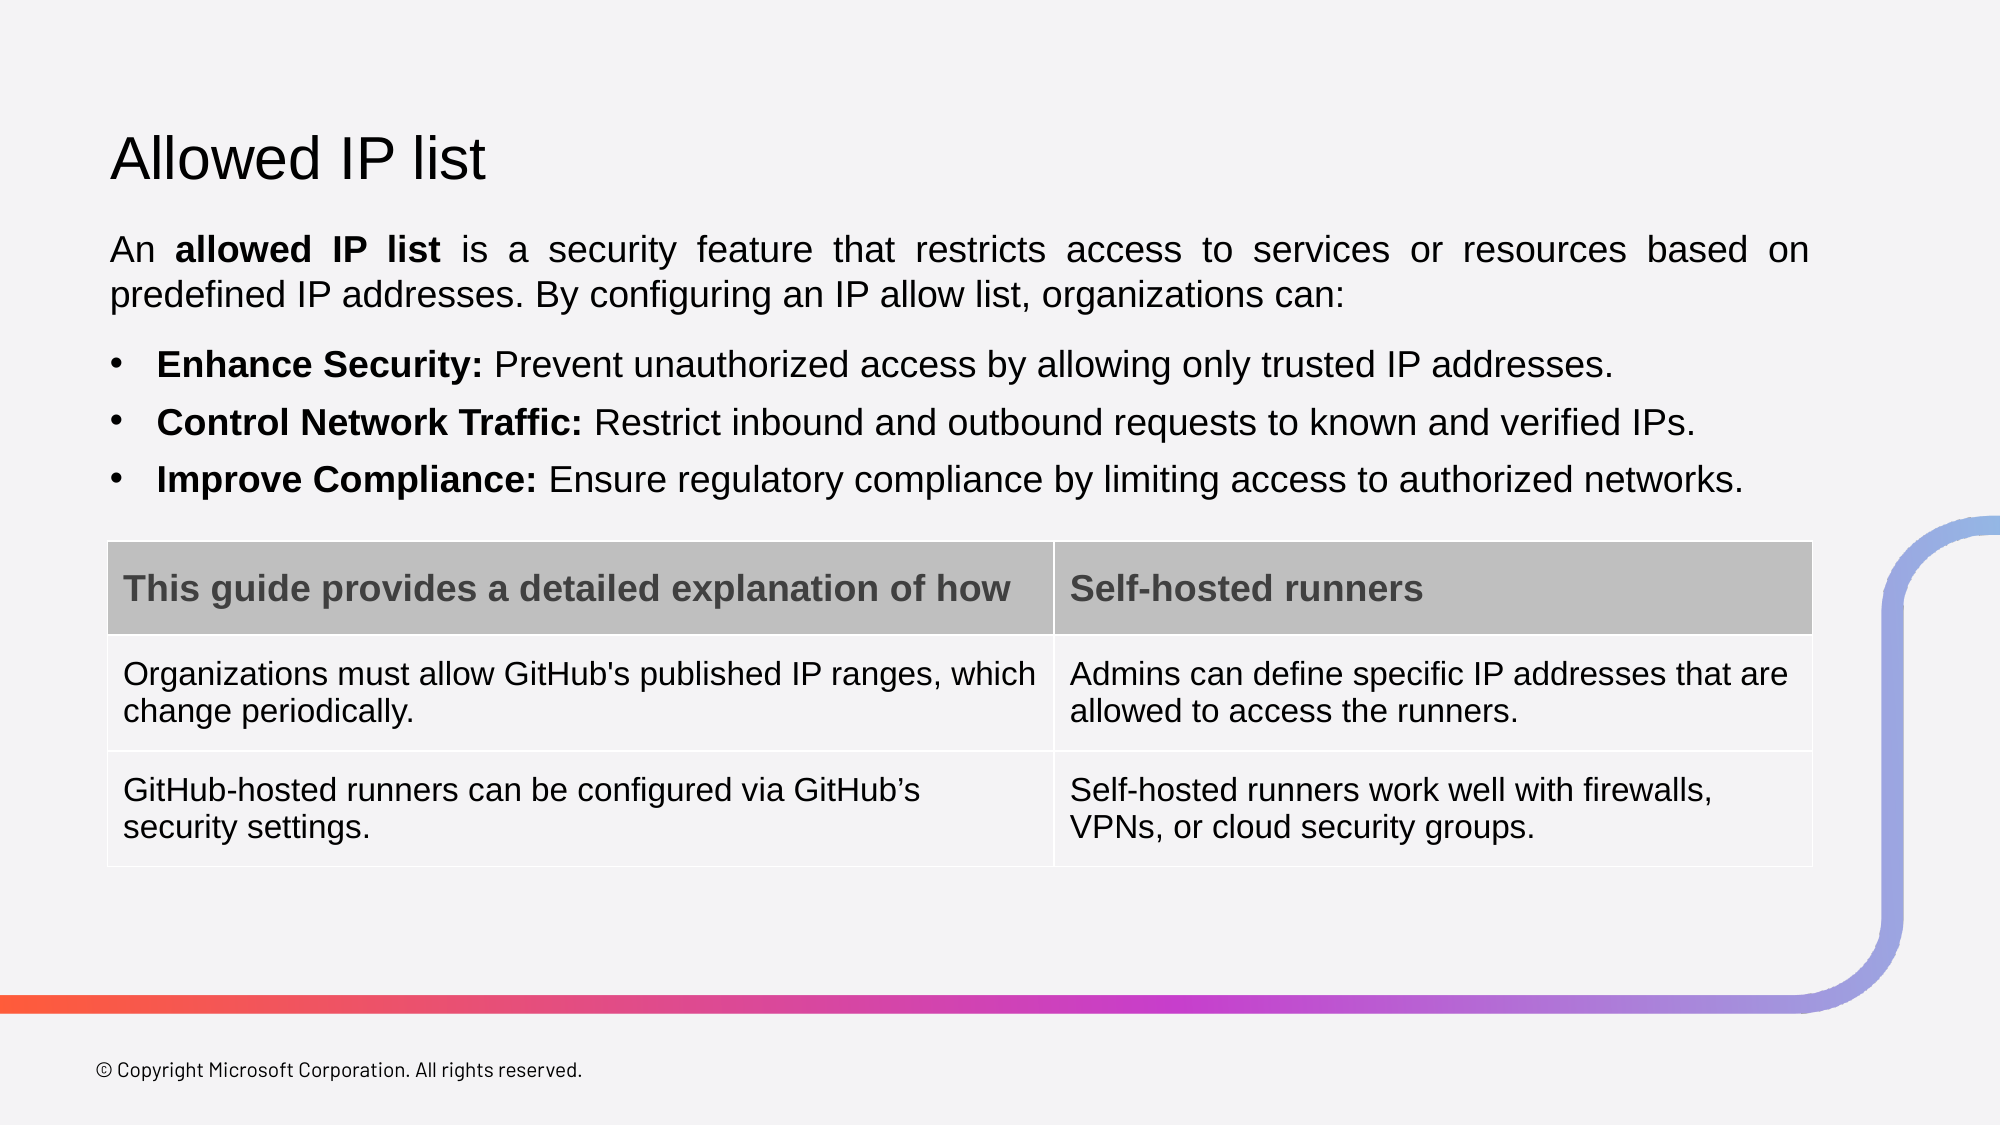

# Allowed IP list
An allowed IP list is a security feature that restricts access to services or resources based on predefined IP addresses. By configuring an IP allow list, organizations can:
Enhance Security: Prevent unauthorized access by allowing only trusted IP addresses.
Control Network Traffic: Restrict inbound and outbound requests to known and verified IPs.
Improve Compliance: Ensure regulatory compliance by limiting access to authorized networks.
| This guide provides a detailed explanation of how | Self-hosted runners |
| --- | --- |
| Organizations must allow GitHub's published IP ranges, which change periodically. | Admins can define specific IP addresses that are allowed to access the runners. |
| GitHub-hosted runners can be configured via GitHub’s security settings. | Self-hosted runners work well with firewalls, VPNs, or cloud security groups. |
© Copyright Microsoft Corporation. All rights reserved.